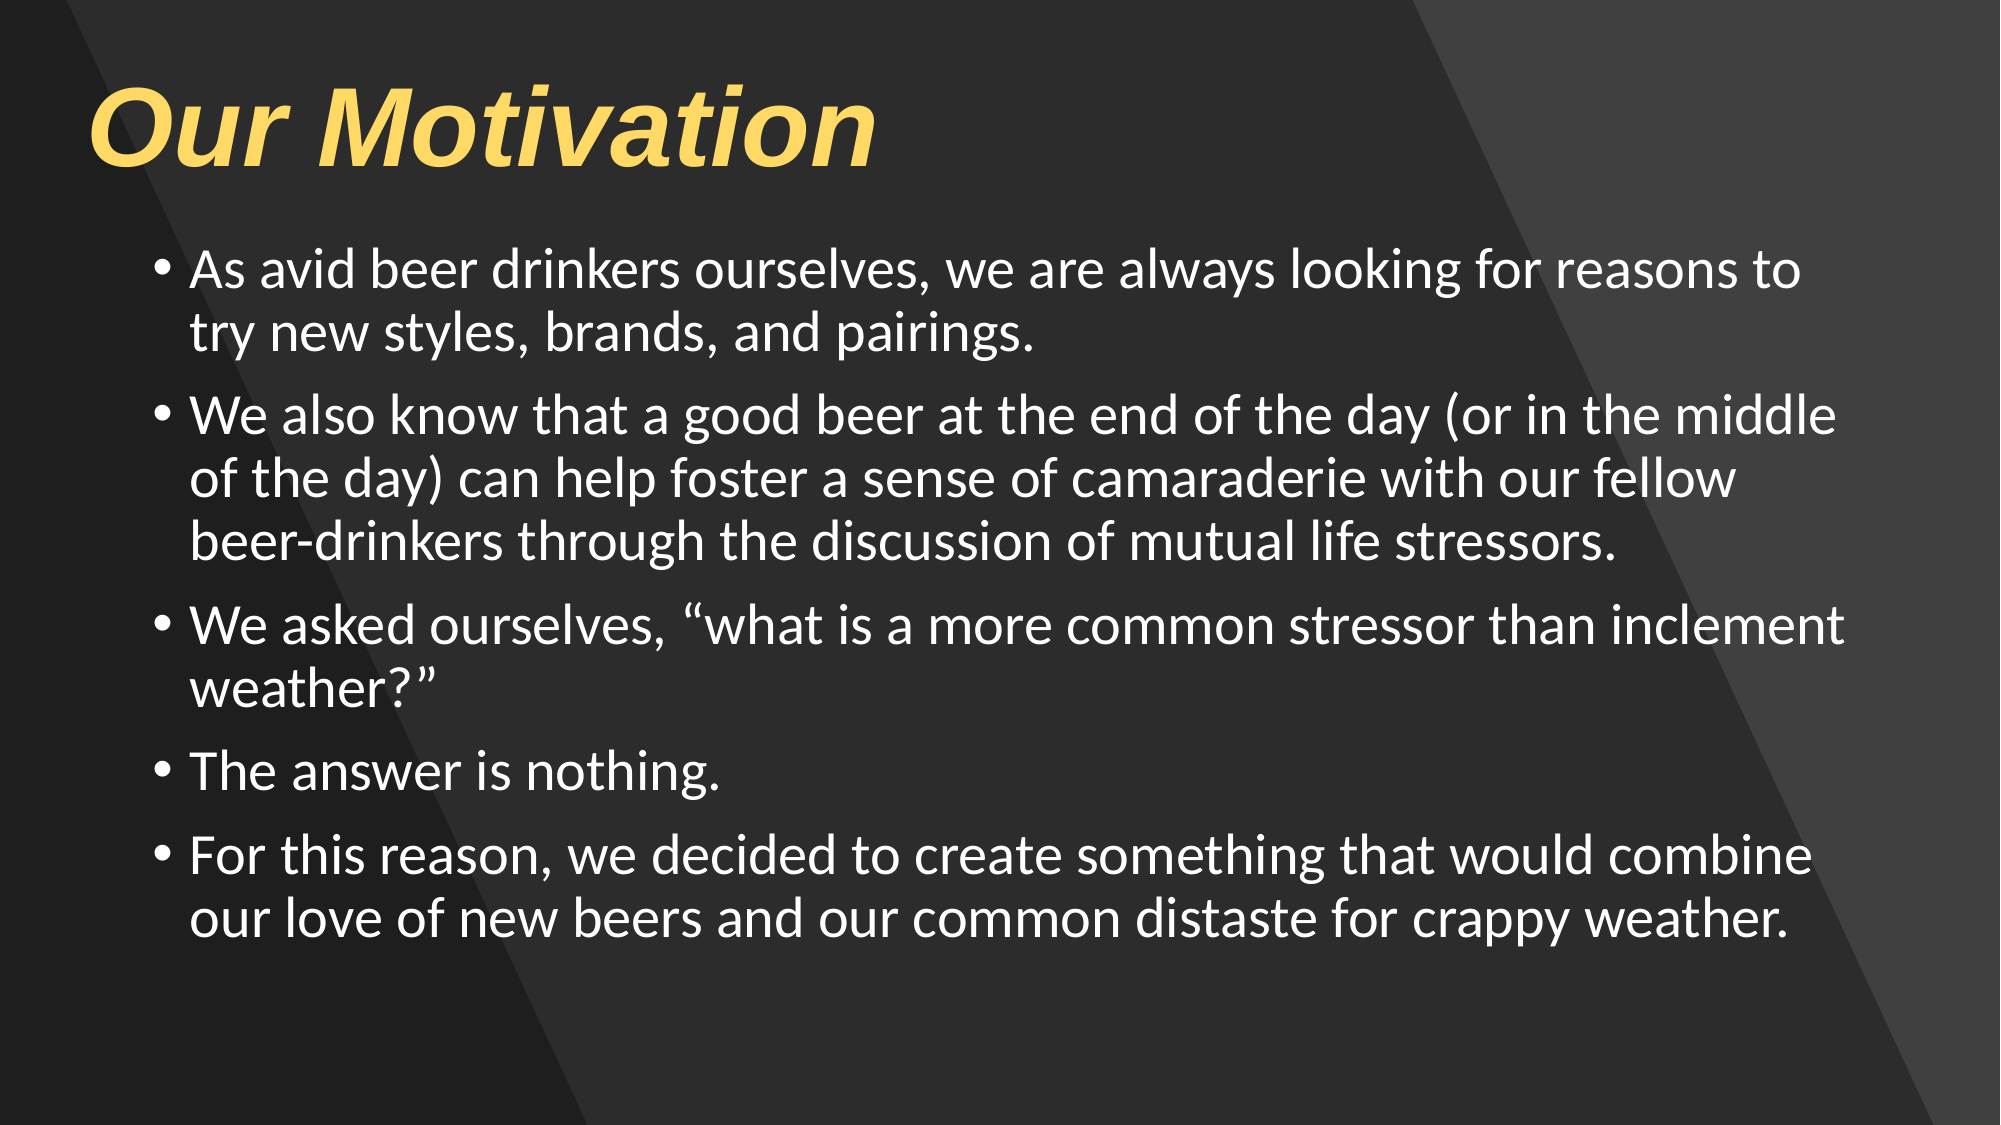

# Our Motivation
As avid beer drinkers ourselves, we are always looking for reasons to try new styles, brands, and pairings.
We also know that a good beer at the end of the day (or in the middle of the day) can help foster a sense of camaraderie with our fellow beer-drinkers through the discussion of mutual life stressors.
We asked ourselves, “what is a more common stressor than inclement weather?”
The answer is nothing.
For this reason, we decided to create something that would combine our love of new beers and our common distaste for crappy weather.